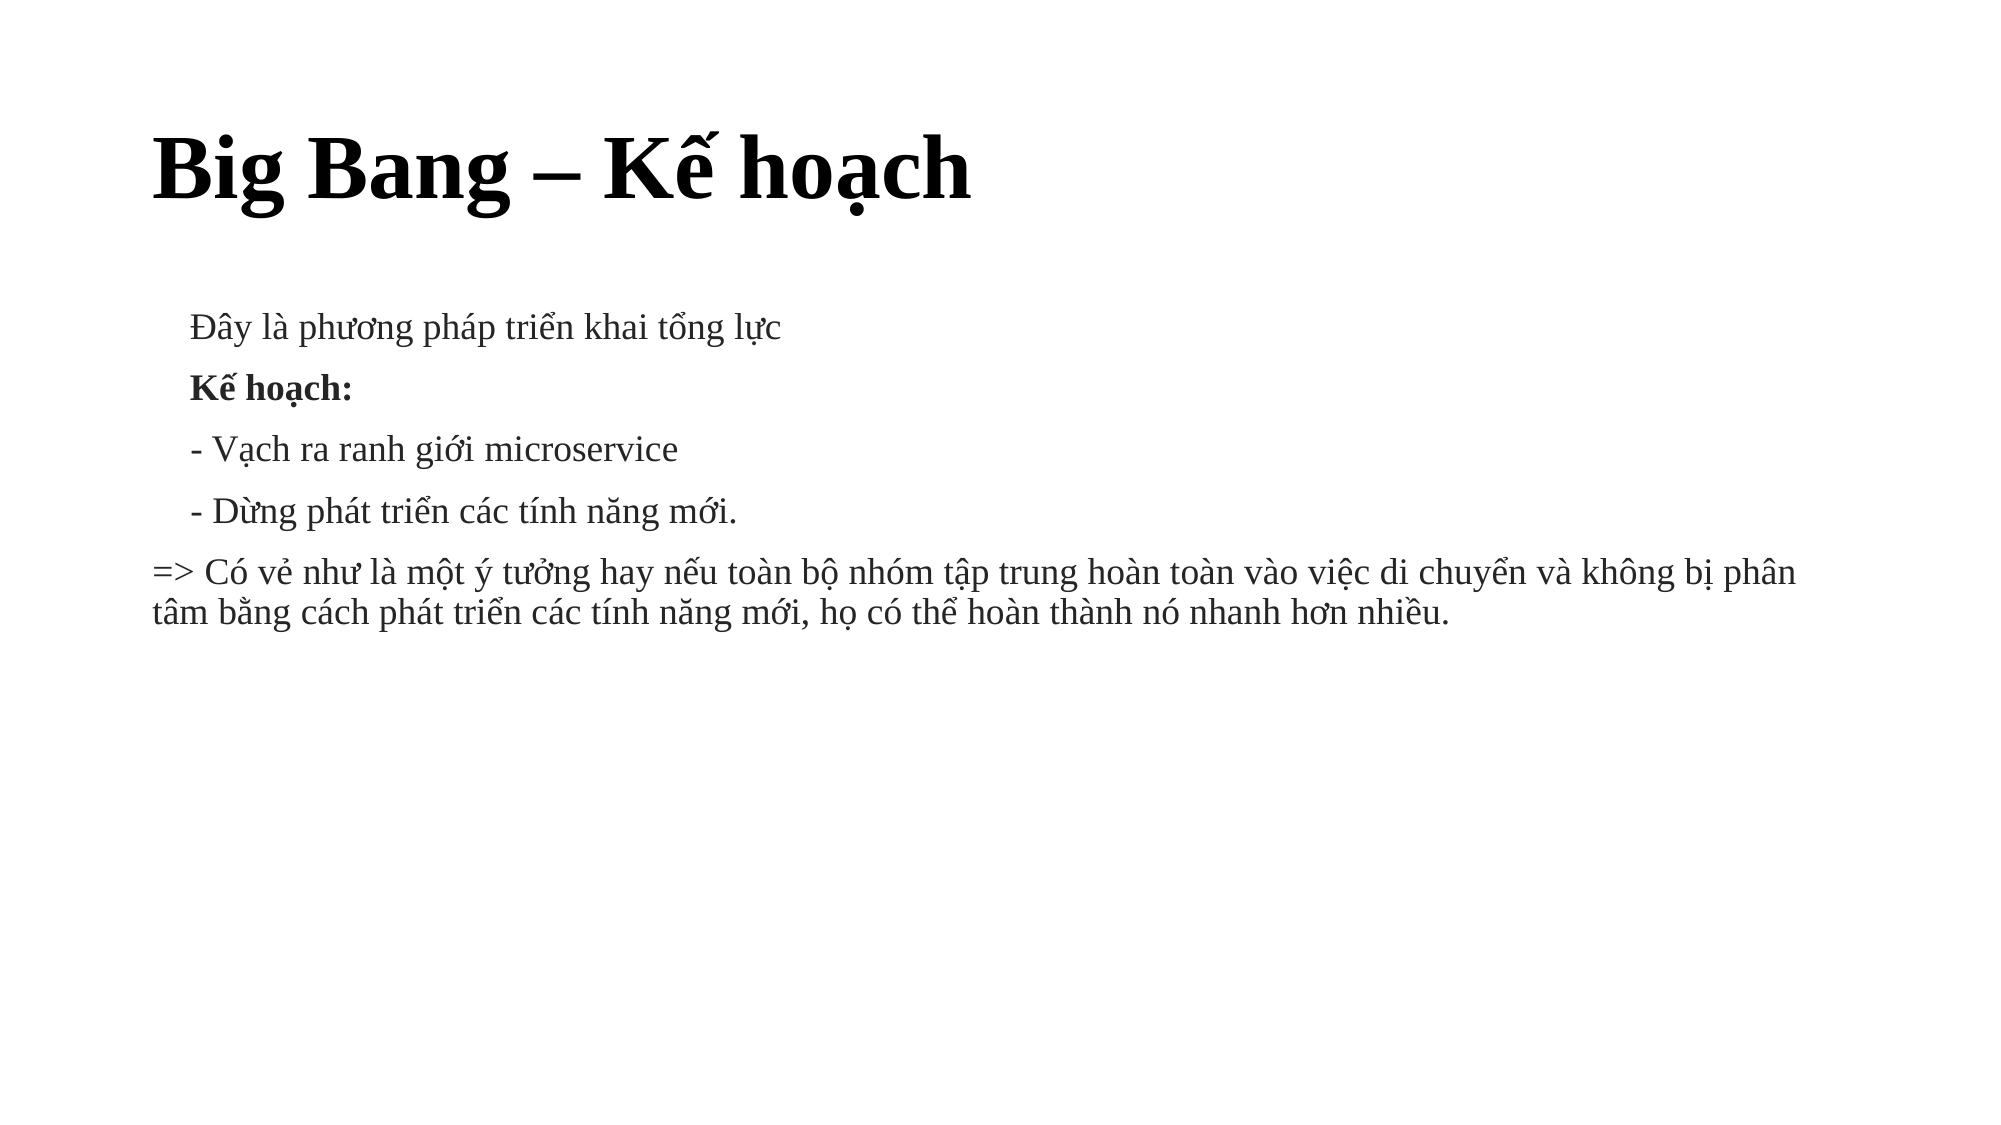

# Big Bang – Kế hoạch
Đây là phương pháp triển khai tổng lực
Kế hoạch:
    - Vạch ra ranh giới microservice
    - Dừng phát triển các tính năng mới.
=> Có vẻ như là một ý tưởng hay nếu toàn bộ nhóm tập trung hoàn toàn vào việc di chuyển và không bị phân tâm bằng cách phát triển các tính năng mới, họ có thể hoàn thành nó nhanh hơn nhiều.